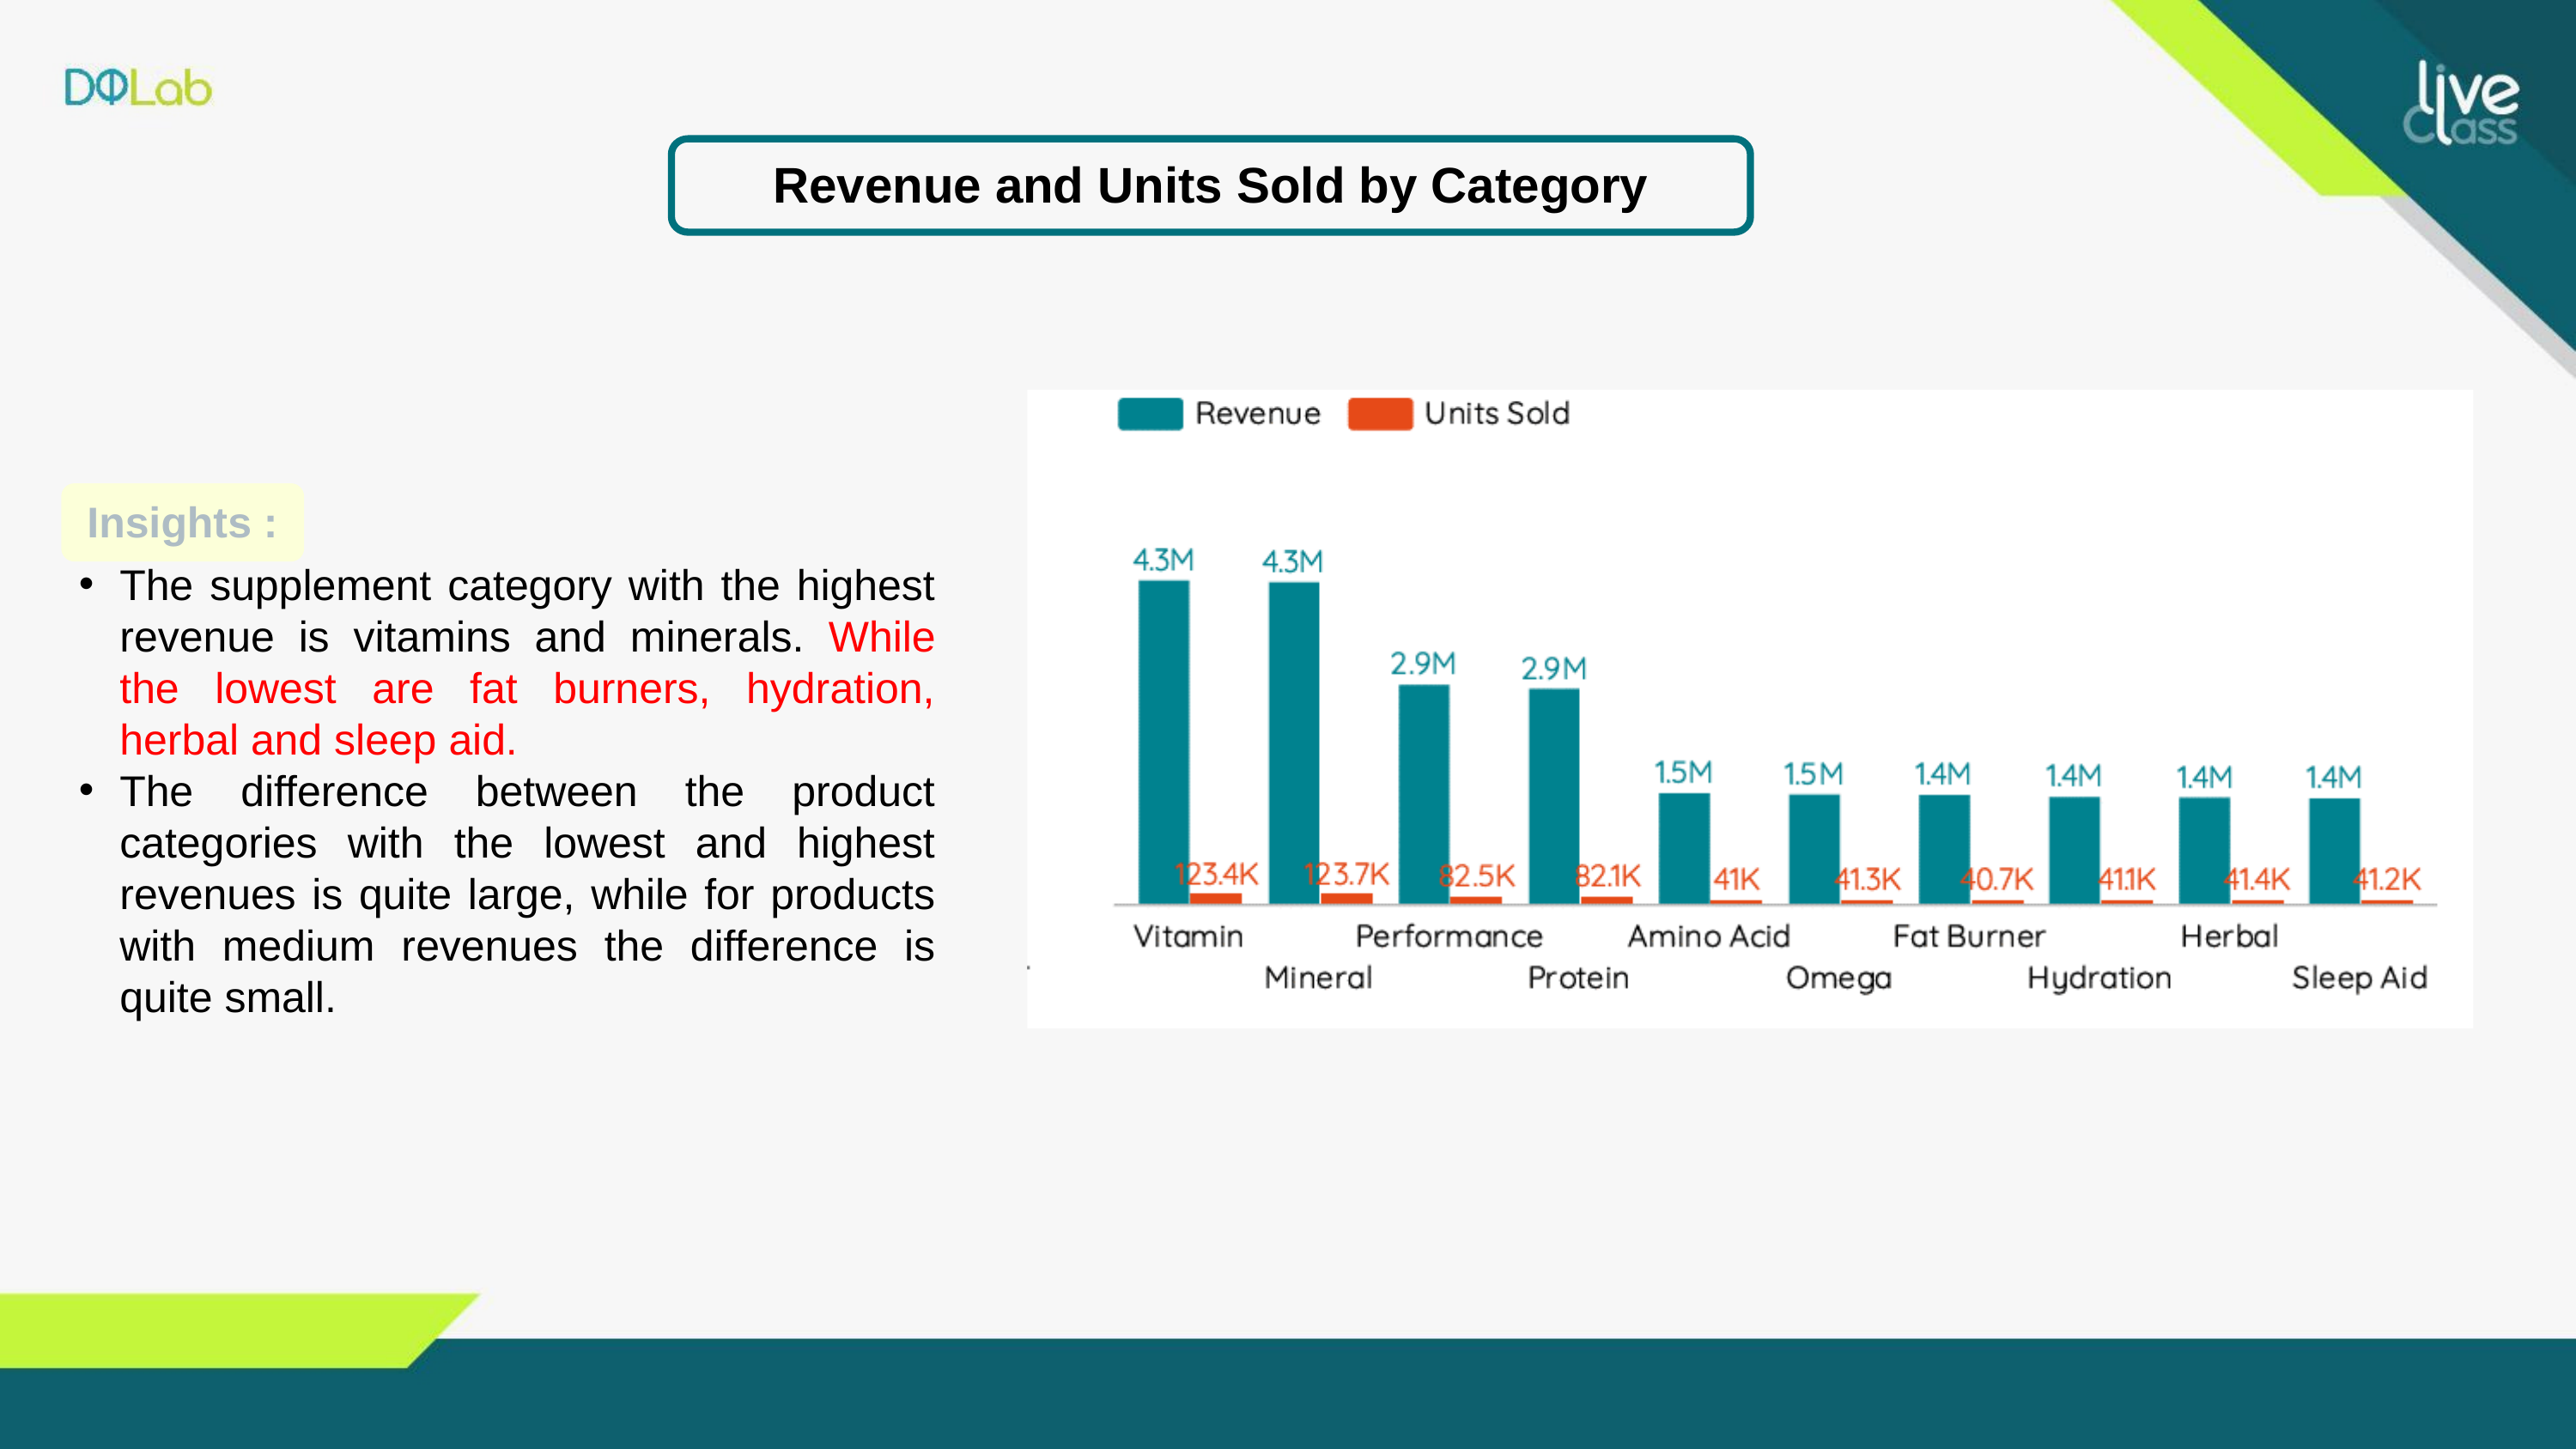

Revenue and Units Sold by Category

Insights :

The supplement category with the highest revenue is vitamins and minerals. While the lowest are fat burners, hydration, herbal and sleep aid.
The difference between the product categories with the lowest and highest revenues is quite large, while for products with medium revenues the difference is quite small.